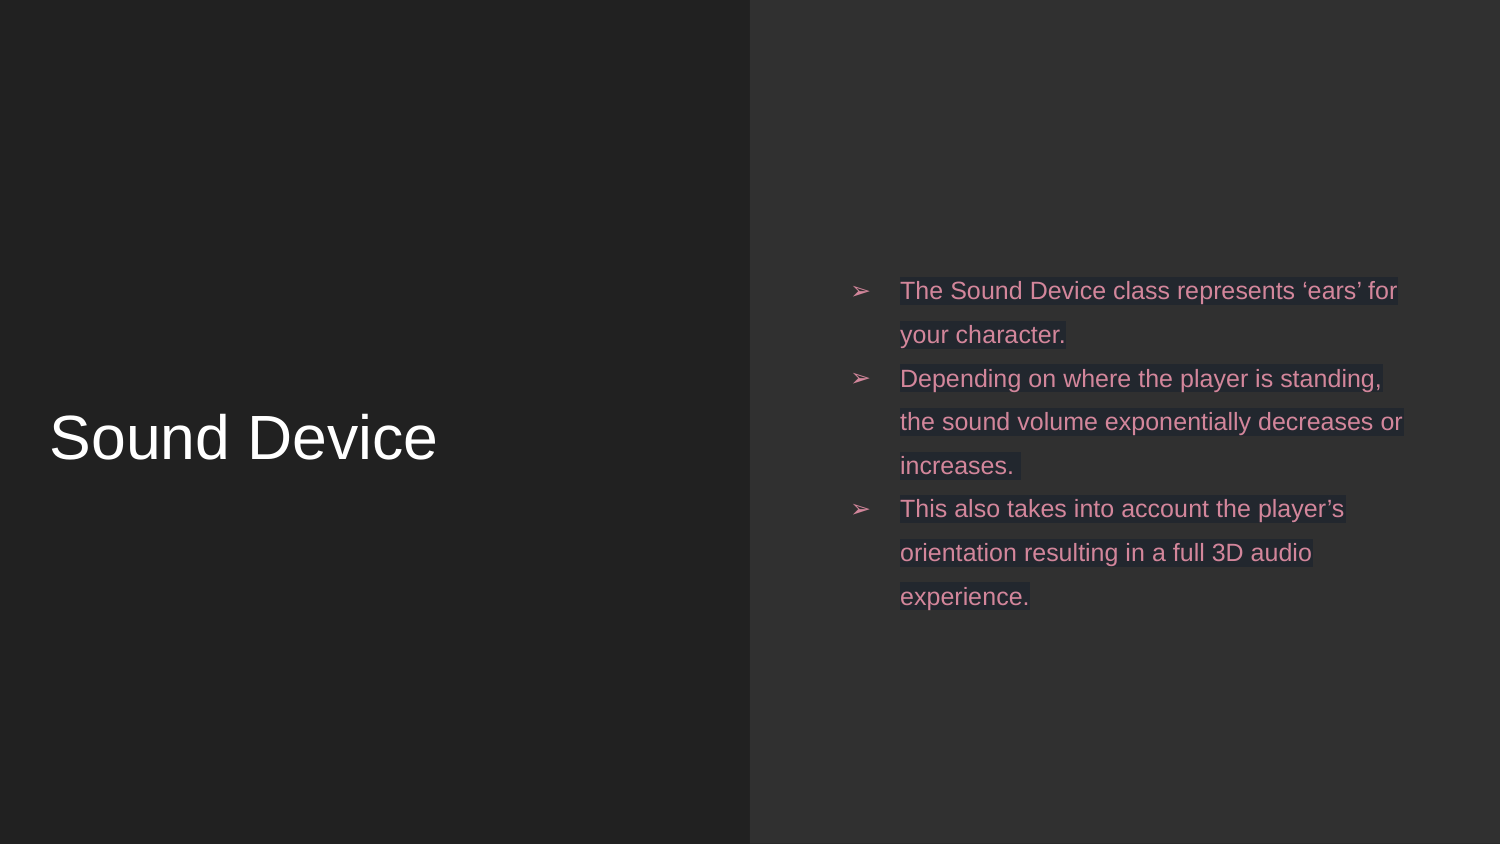

The Sound Device class represents ‘ears’ for your character.
Depending on where the player is standing, the sound volume exponentially decreases or increases.
This also takes into account the player’s orientation resulting in a full 3D audio experience.
Sound Device